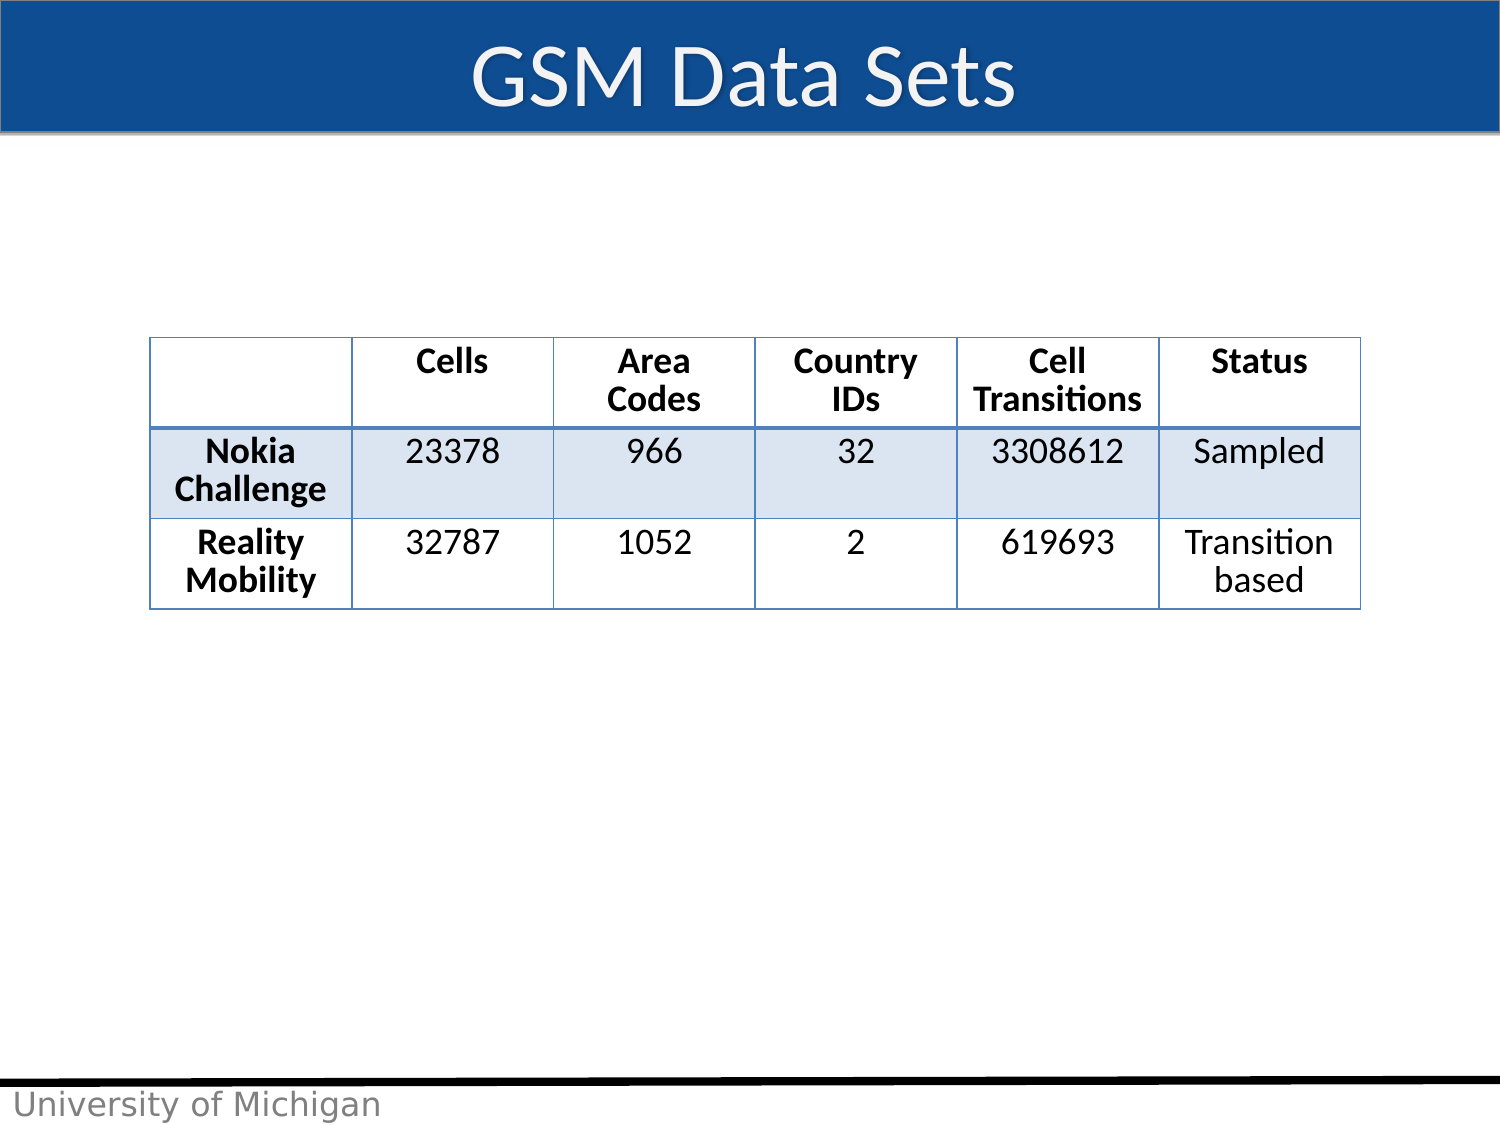

# GSM Data Sets
|  | Cells | Area Codes | Country IDs | Cell Transitions | Status |
| --- | --- | --- | --- | --- | --- |
| Nokia Challenge | 23378 | 966 | 32 | 3308612 | Sampled |
| Reality Mobility | 32787 | 1052 | 2 | 619693 | Transition based |